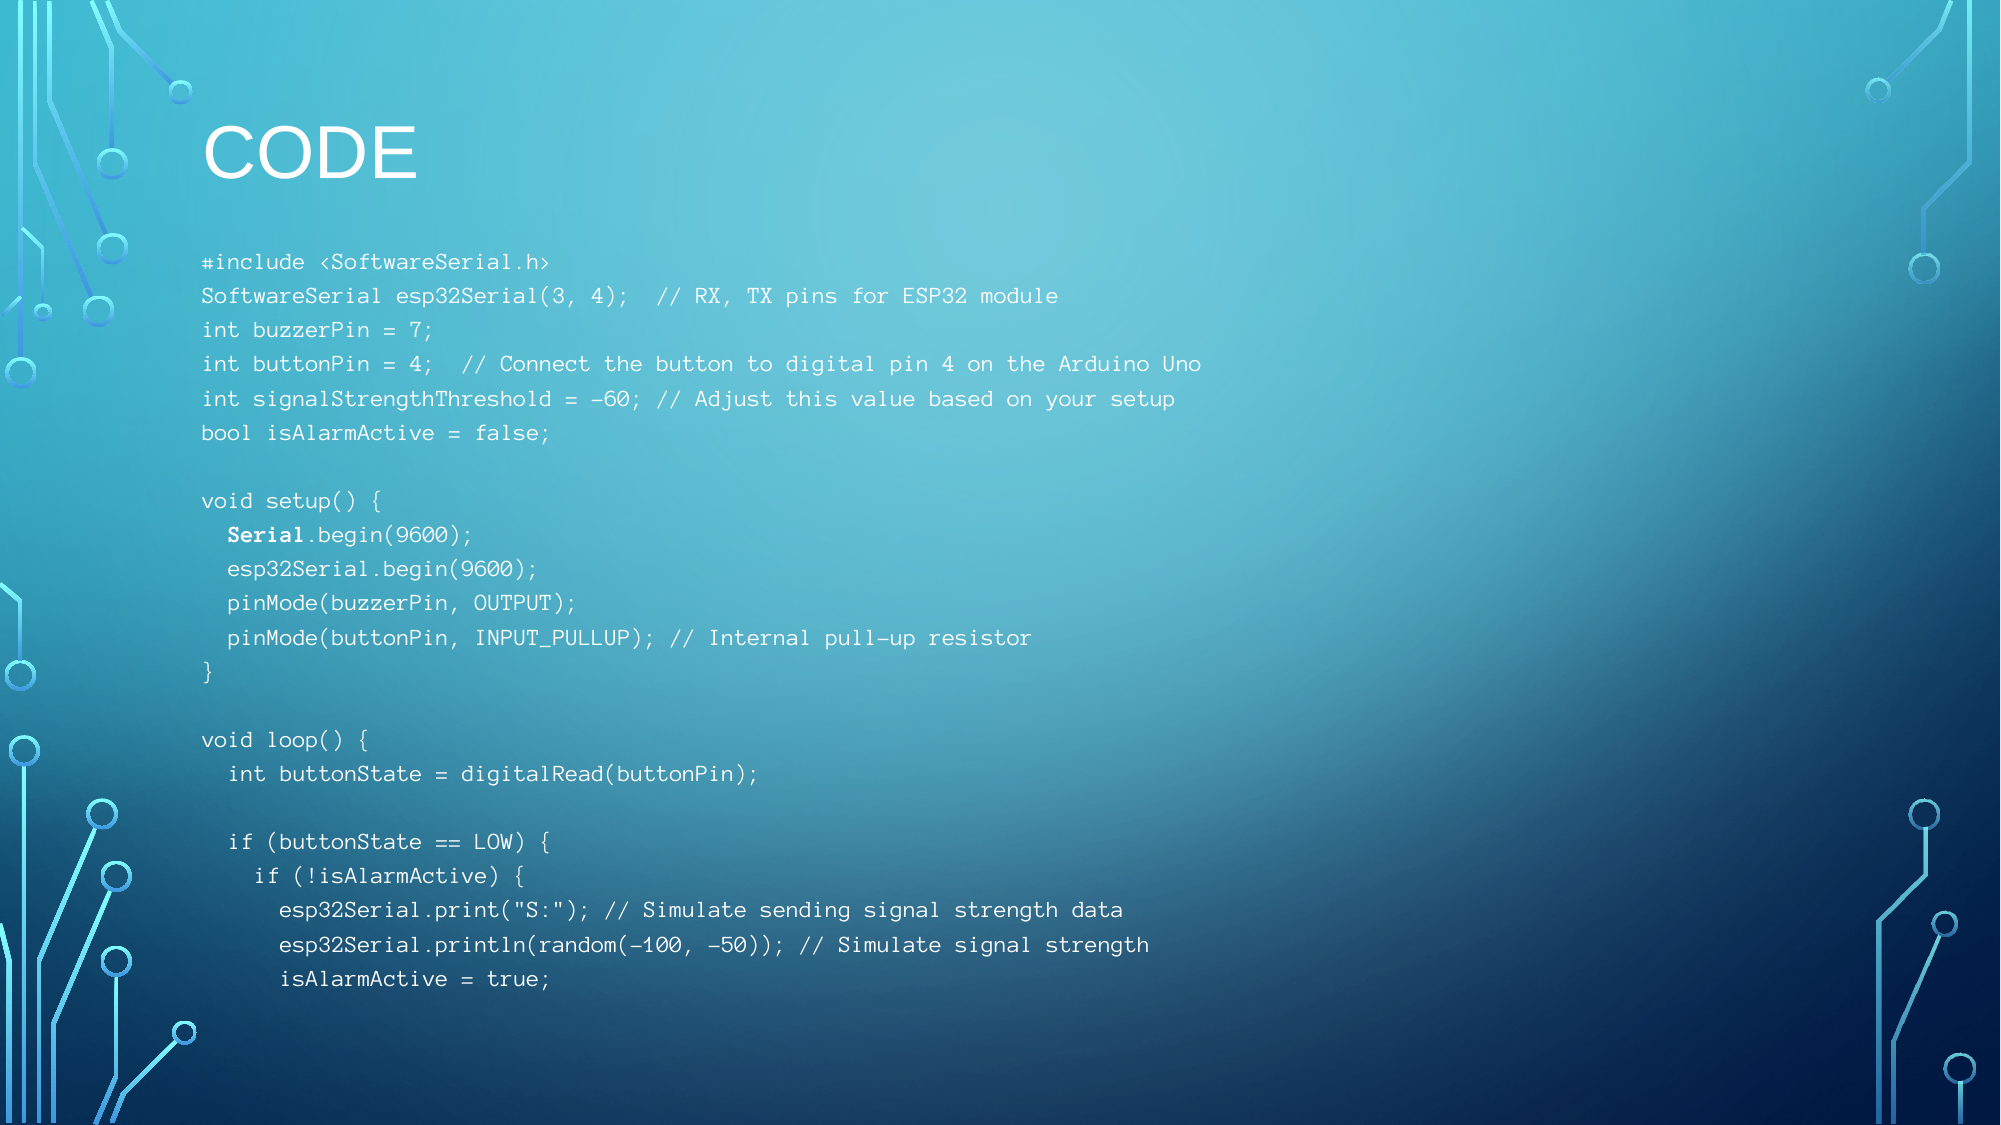

# Code
#include <SoftwareSerial.h>
SoftwareSerial esp32Serial(3, 4);  // RX, TX pins for ESP32 module
int buzzerPin = 7;
int buttonPin = 4;  // Connect the button to digital pin 4 on the Arduino Uno
int signalStrengthThreshold = -60; // Adjust this value based on your setup
bool isAlarmActive = false;
void setup() {
  Serial.begin(9600);
  esp32Serial.begin(9600);
  pinMode(buzzerPin, OUTPUT);
  pinMode(buttonPin, INPUT_PULLUP); // Internal pull-up resistor
}
void loop() {
  int buttonState = digitalRead(buttonPin);
  if (buttonState == LOW) {
    if (!isAlarmActive) {
      esp32Serial.print("S:"); // Simulate sending signal strength data
      esp32Serial.println(random(-100, -50)); // Simulate signal strength
      isAlarmActive = true;